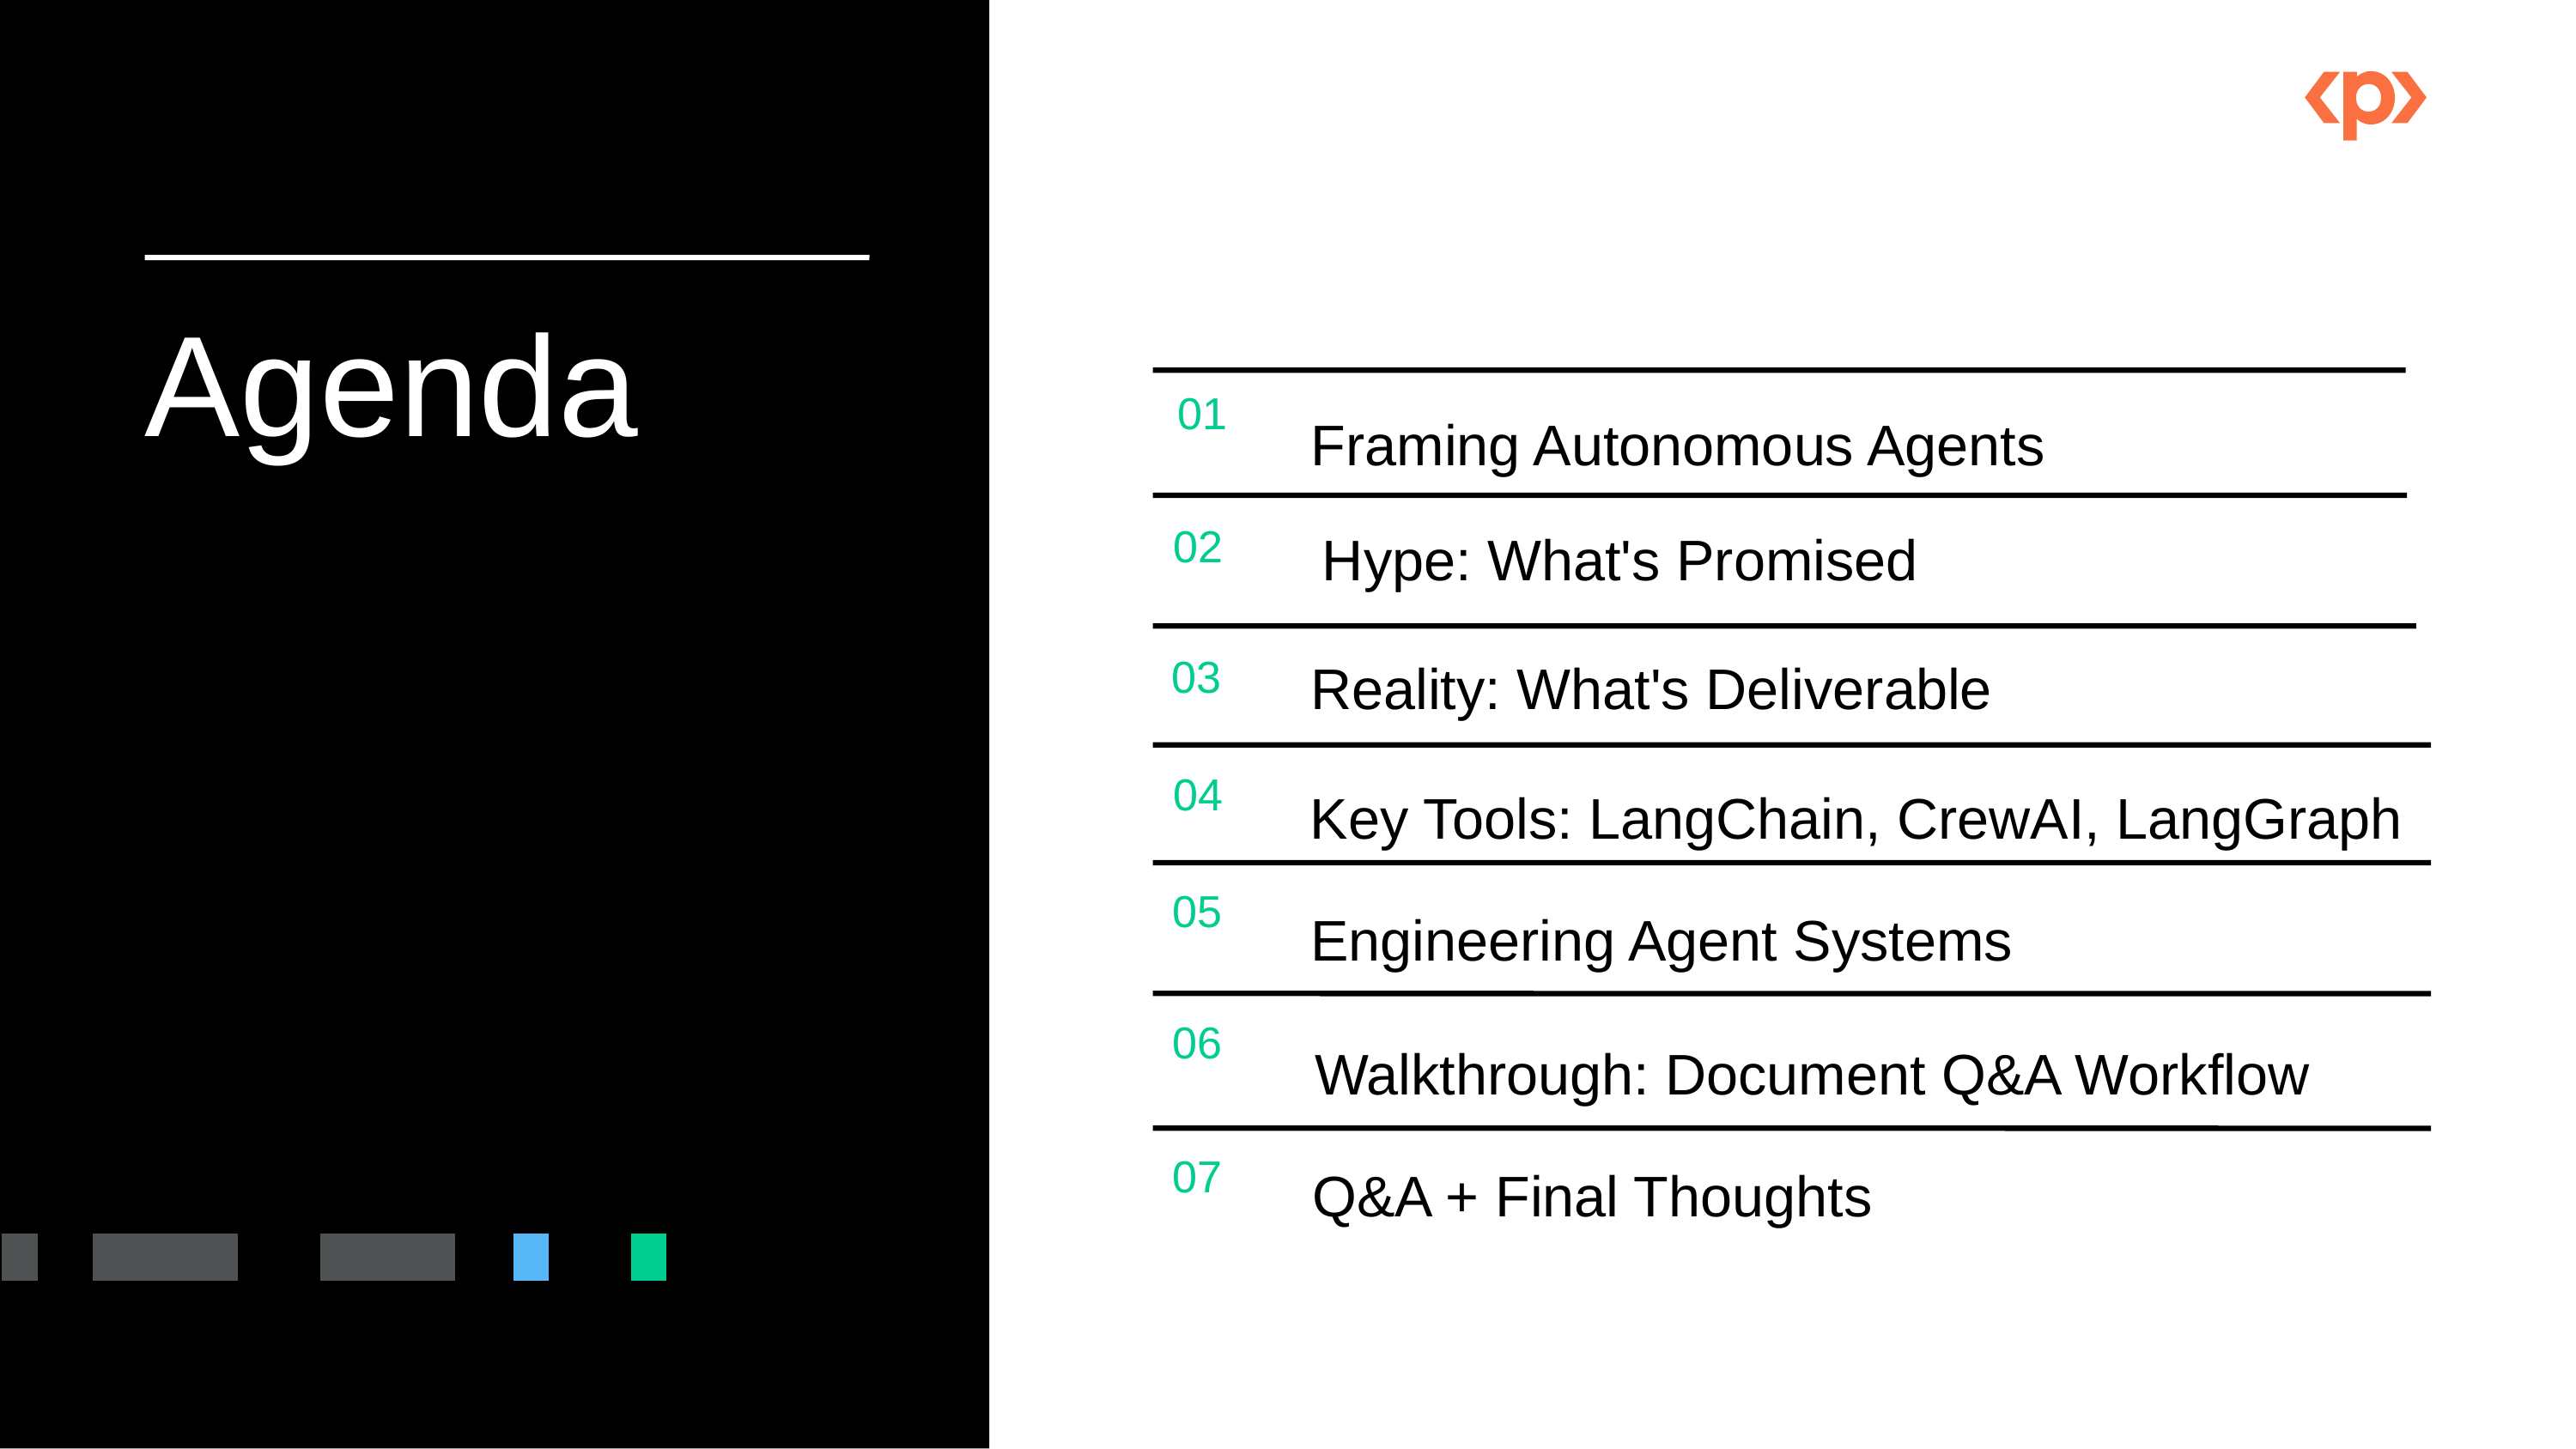

Agenda

01
 Framing Autonomous Agents

02
 Hype: What's Promised

03
 Reality: What's Deliverable

04
 Key Tools: LangChain, CrewAI, LangGraph

05
 Engineering Agent Systems

06
 Walkthrough: Document Q&A Workflow

07
 Q&A + Final Thoughts